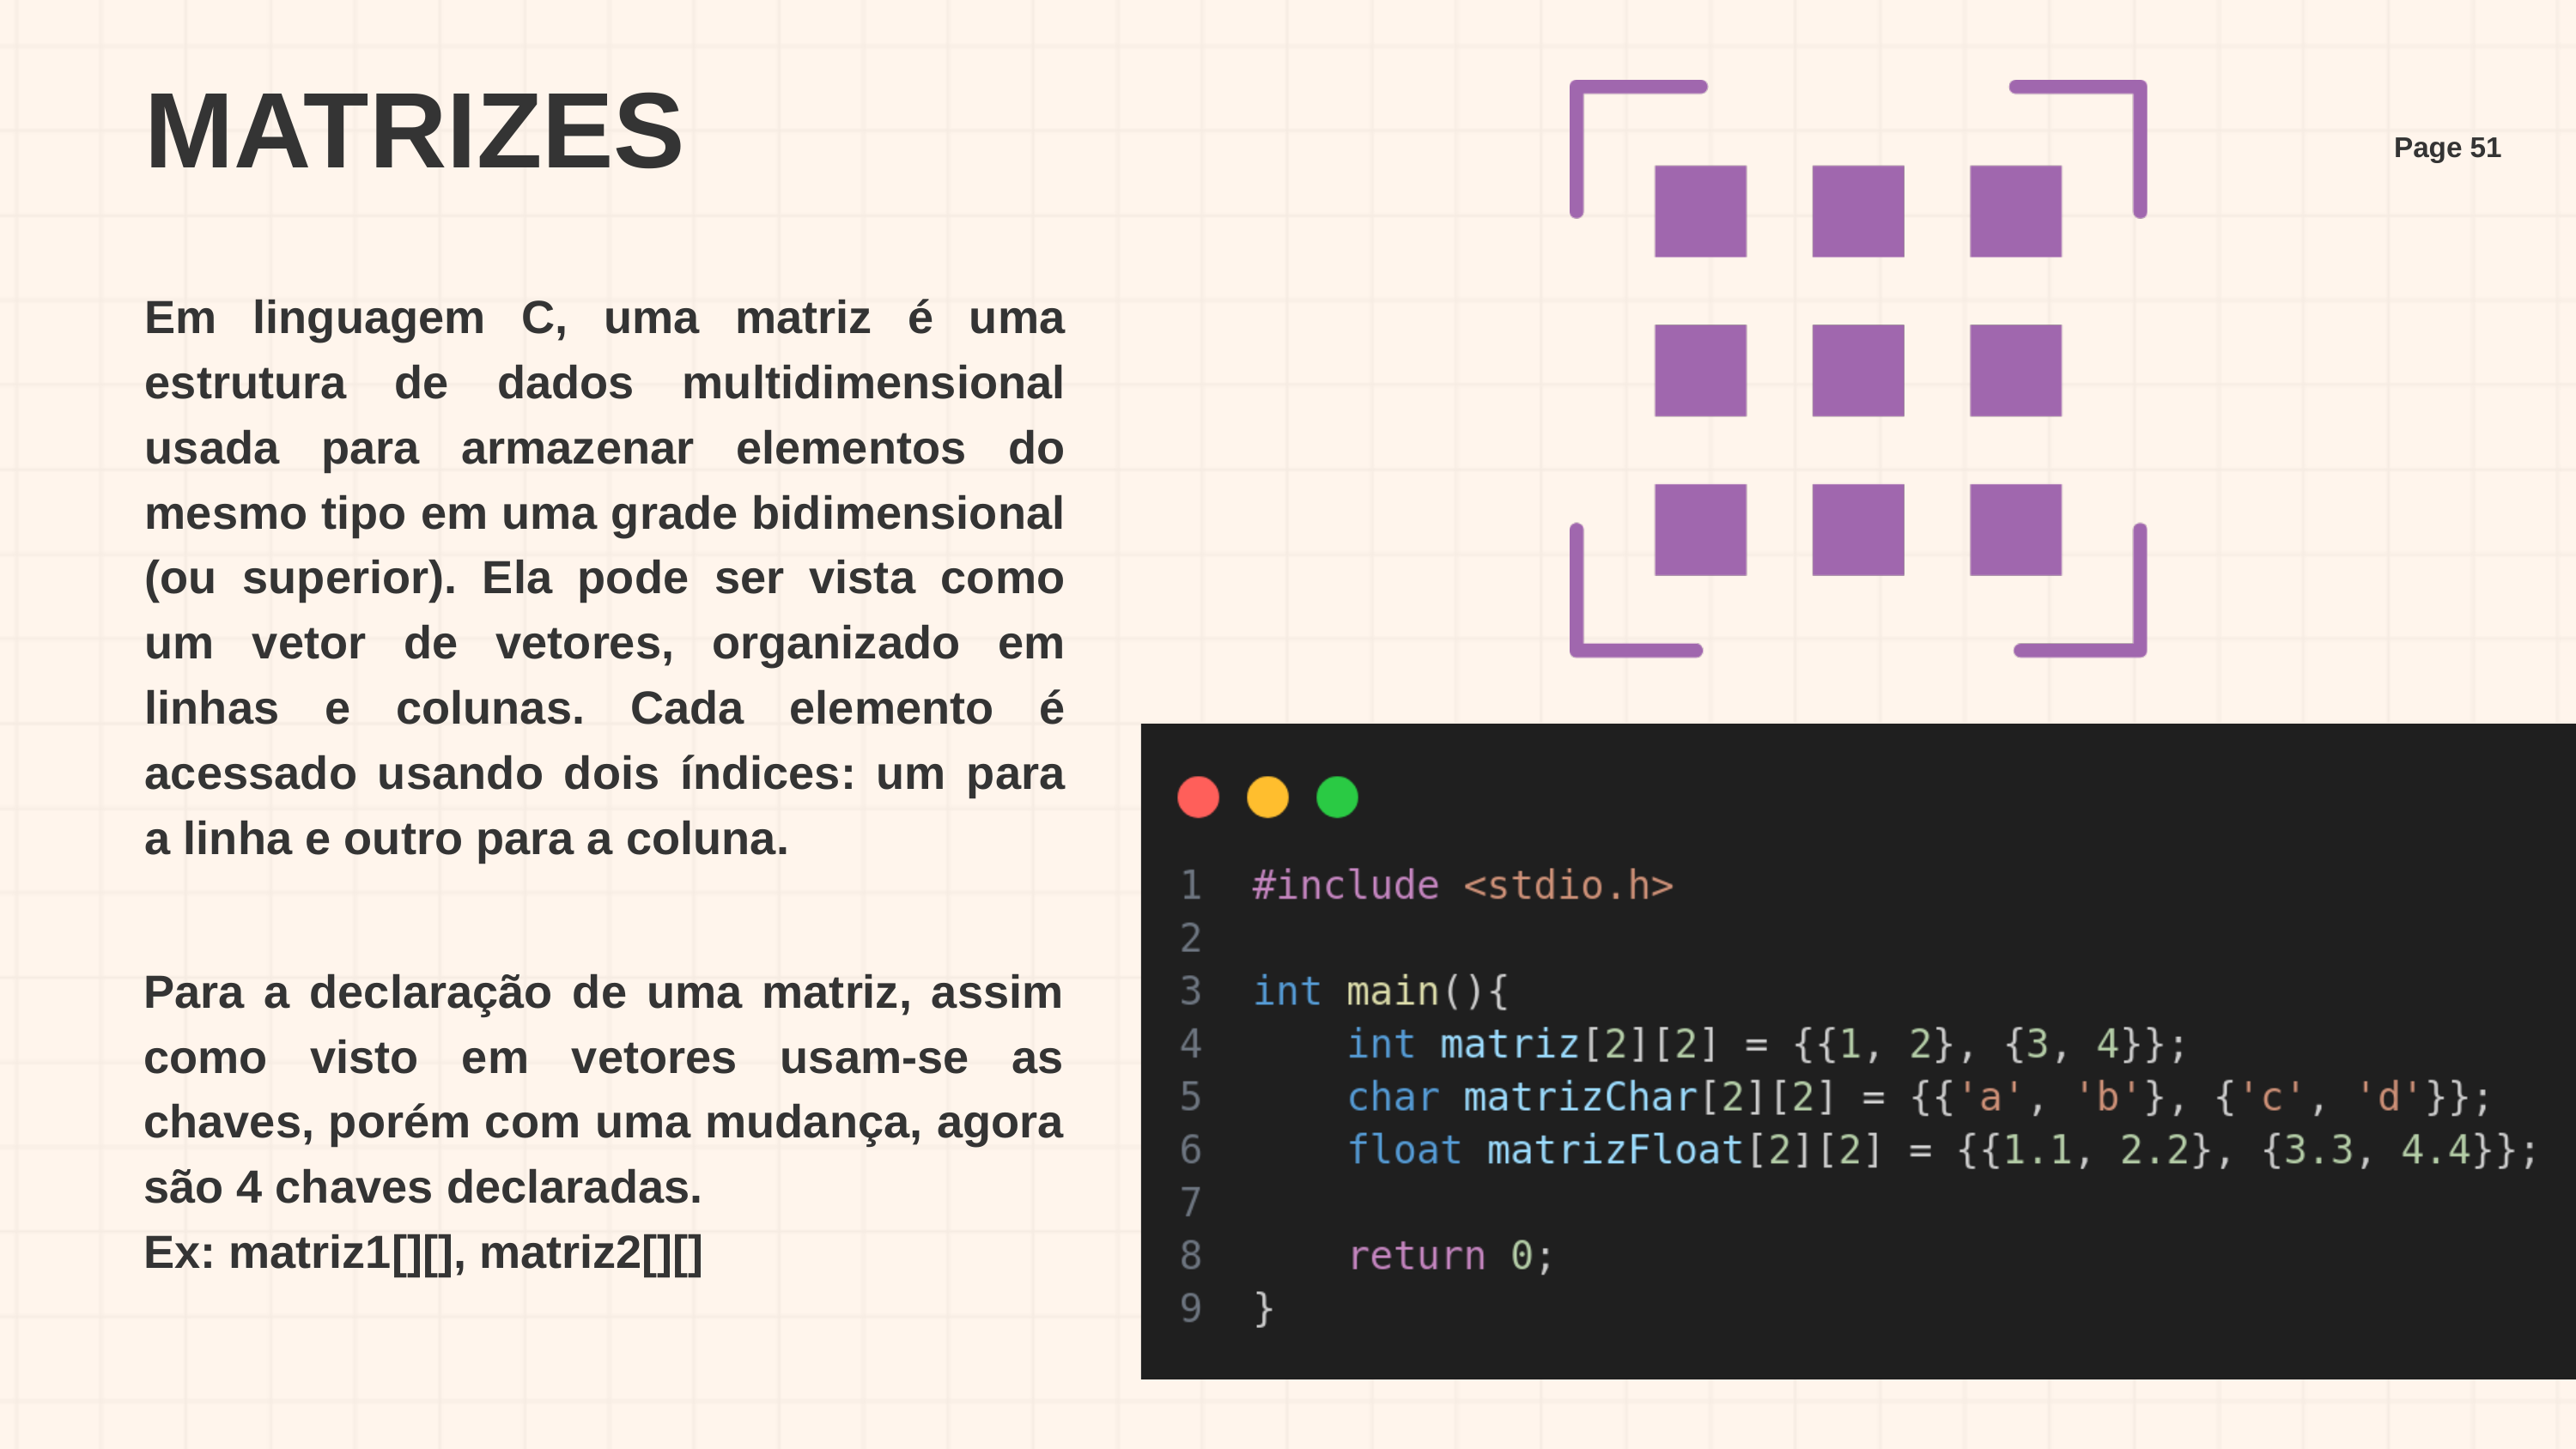

MATRIZES

Page 51
Em linguagem C, uma matriz é uma estrutura de dados multidimensional usada para armazenar elementos do mesmo tipo em uma grade bidimensional (ou superior). Ela pode ser vista como um vetor de vetores, organizado em linhas e colunas. Cada elemento é acessado usando dois índices: um para a linha e outro para a coluna.

Para a declaração de uma matriz, assim como visto em vetores usam-se as chaves, porém com uma mudança, agora são 4 chaves declaradas.
Ex: matriz1[][], matriz2[][]